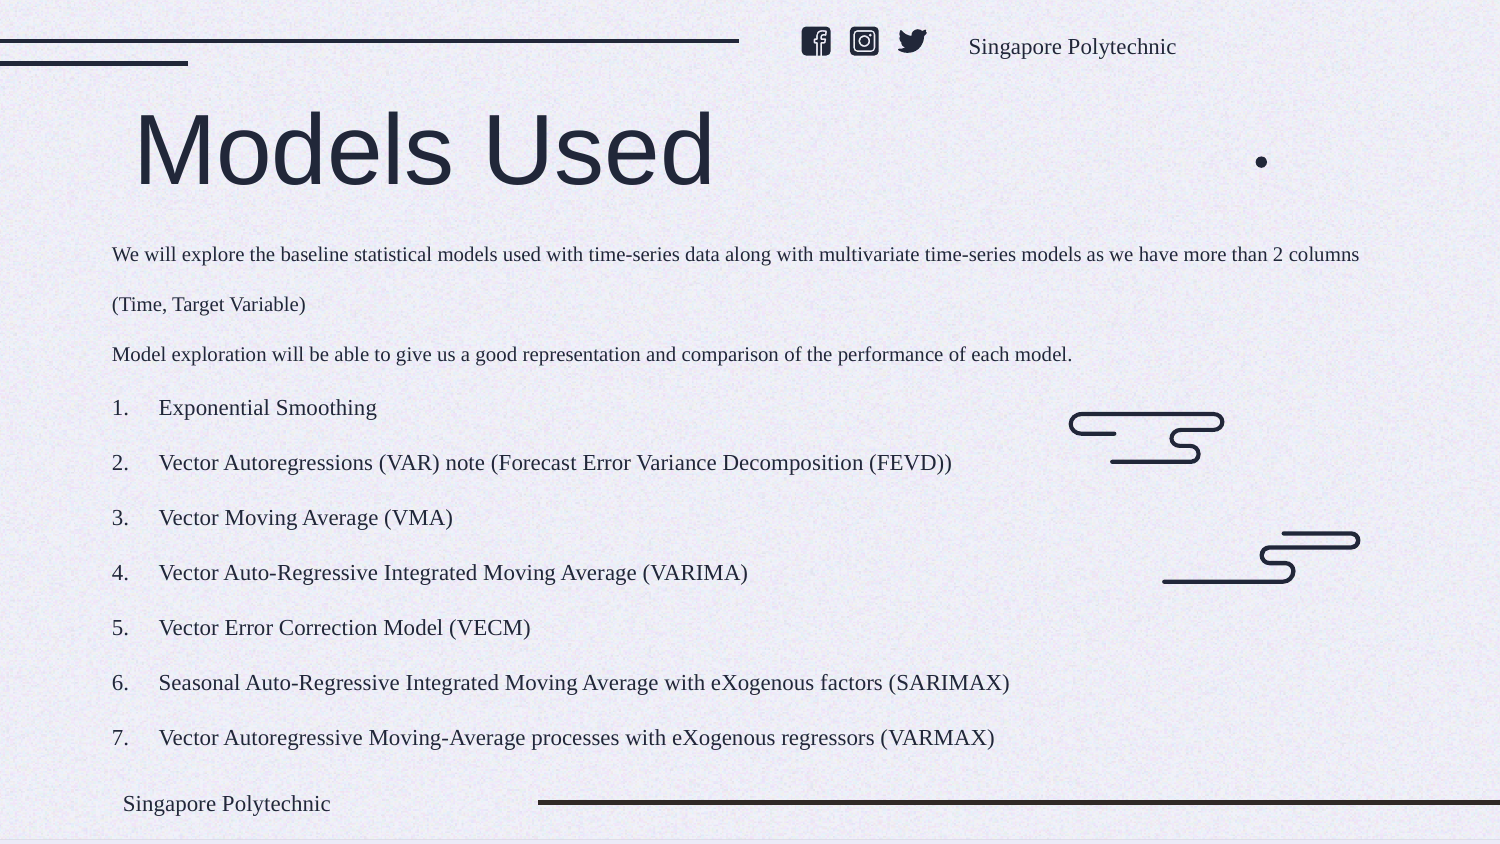

Singapore Polytechnic

# Models Used

We will explore the baseline statistical models used with time-series data along with multivariate time-series models as we have more than 2 columns (Time, Target Variable)
Model exploration will be able to give us a good representation and comparison of the performance of each model.
Exponential Smoothing
Vector Autoregressions (VAR) note (Forecast Error Variance Decomposition (FEVD))
Vector Moving Average (VMA)
Vector Auto-Regressive Integrated Moving Average (VARIMA)
Vector Error Correction Model (VECM)
Seasonal Auto-Regressive Integrated Moving Average with eXogenous factors (SARIMAX)
Vector Autoregressive Moving-Average processes with eXogenous regressors (VARMAX)

Singapore Polytechnic